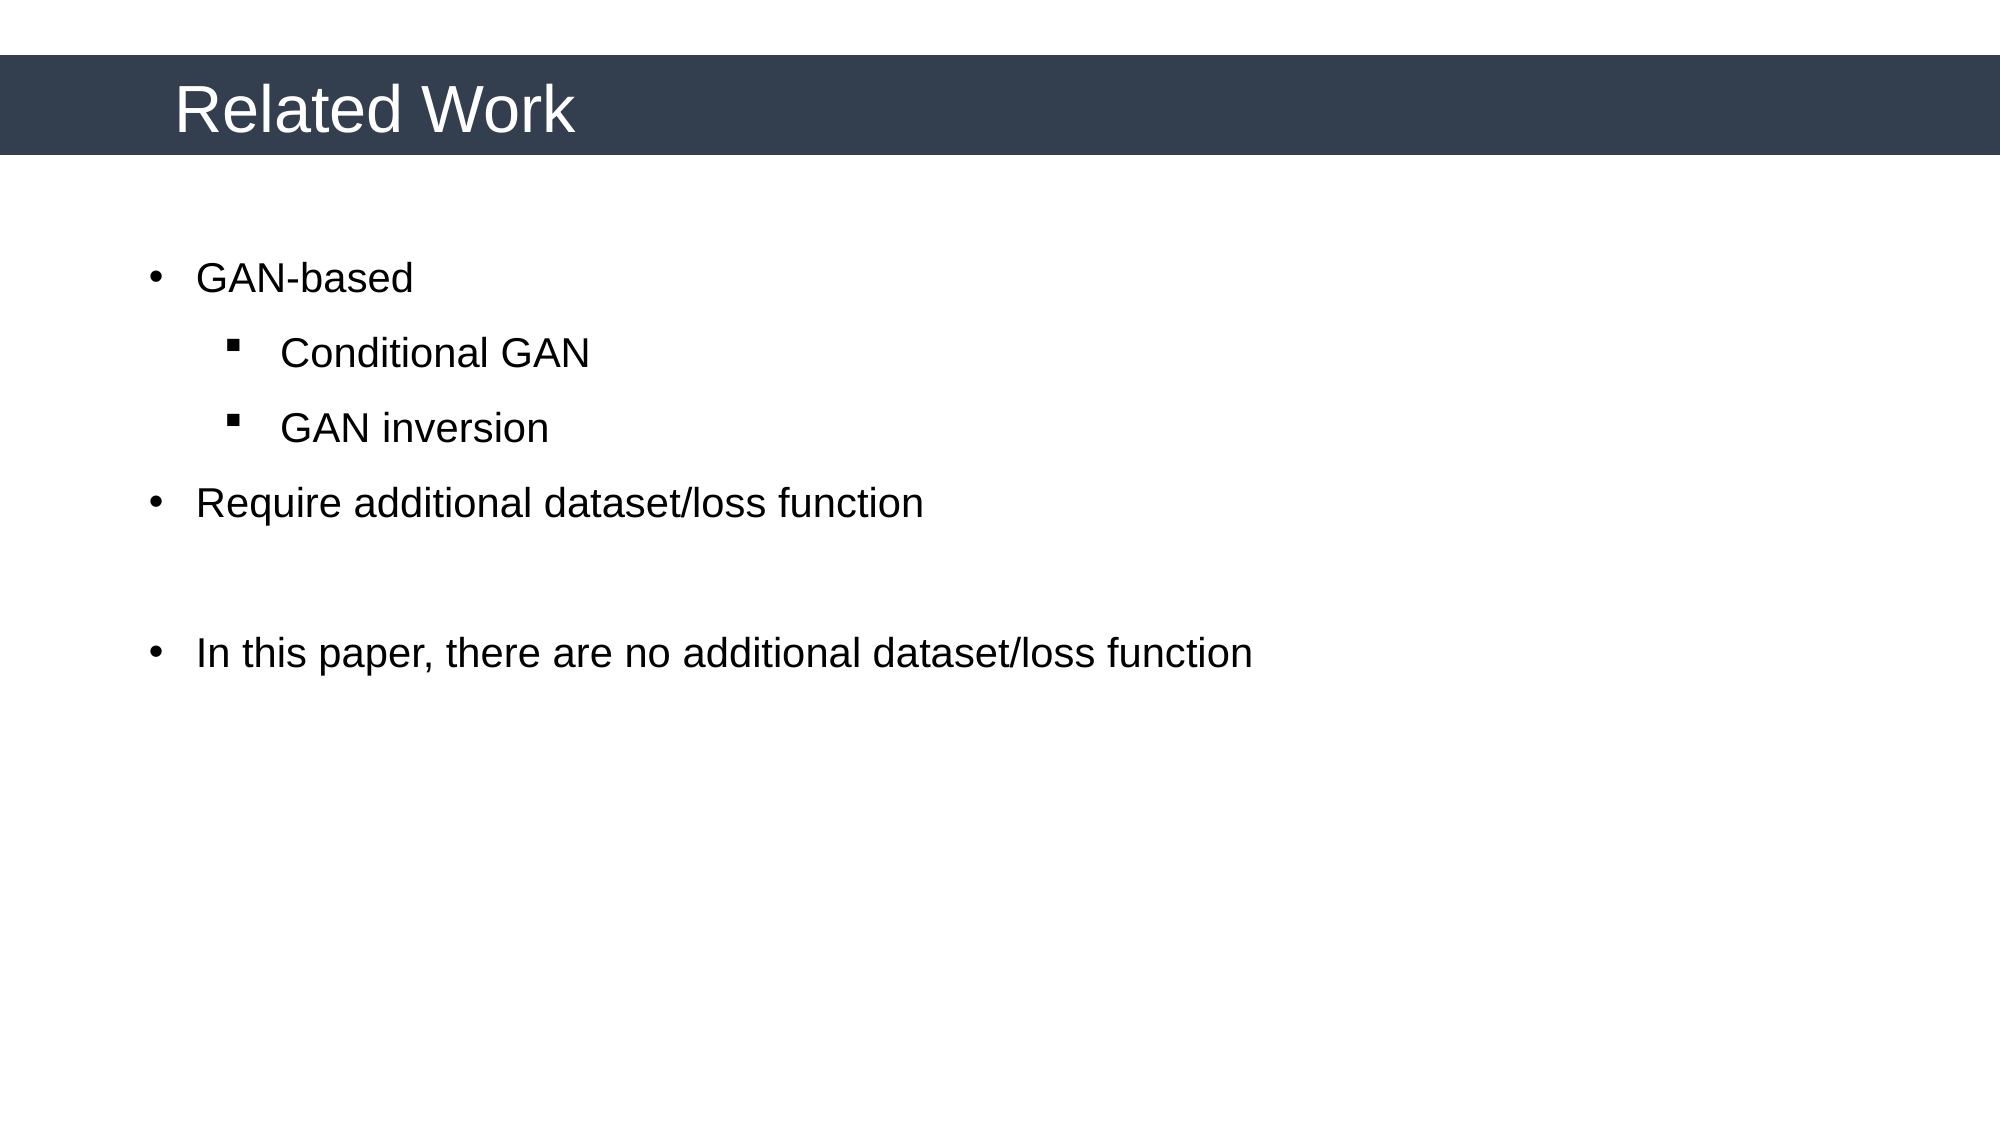

Related Work

GAN-based
Conditional GAN
GAN inversion
Require additional dataset/loss function

In this paper, there are no additional dataset/loss function